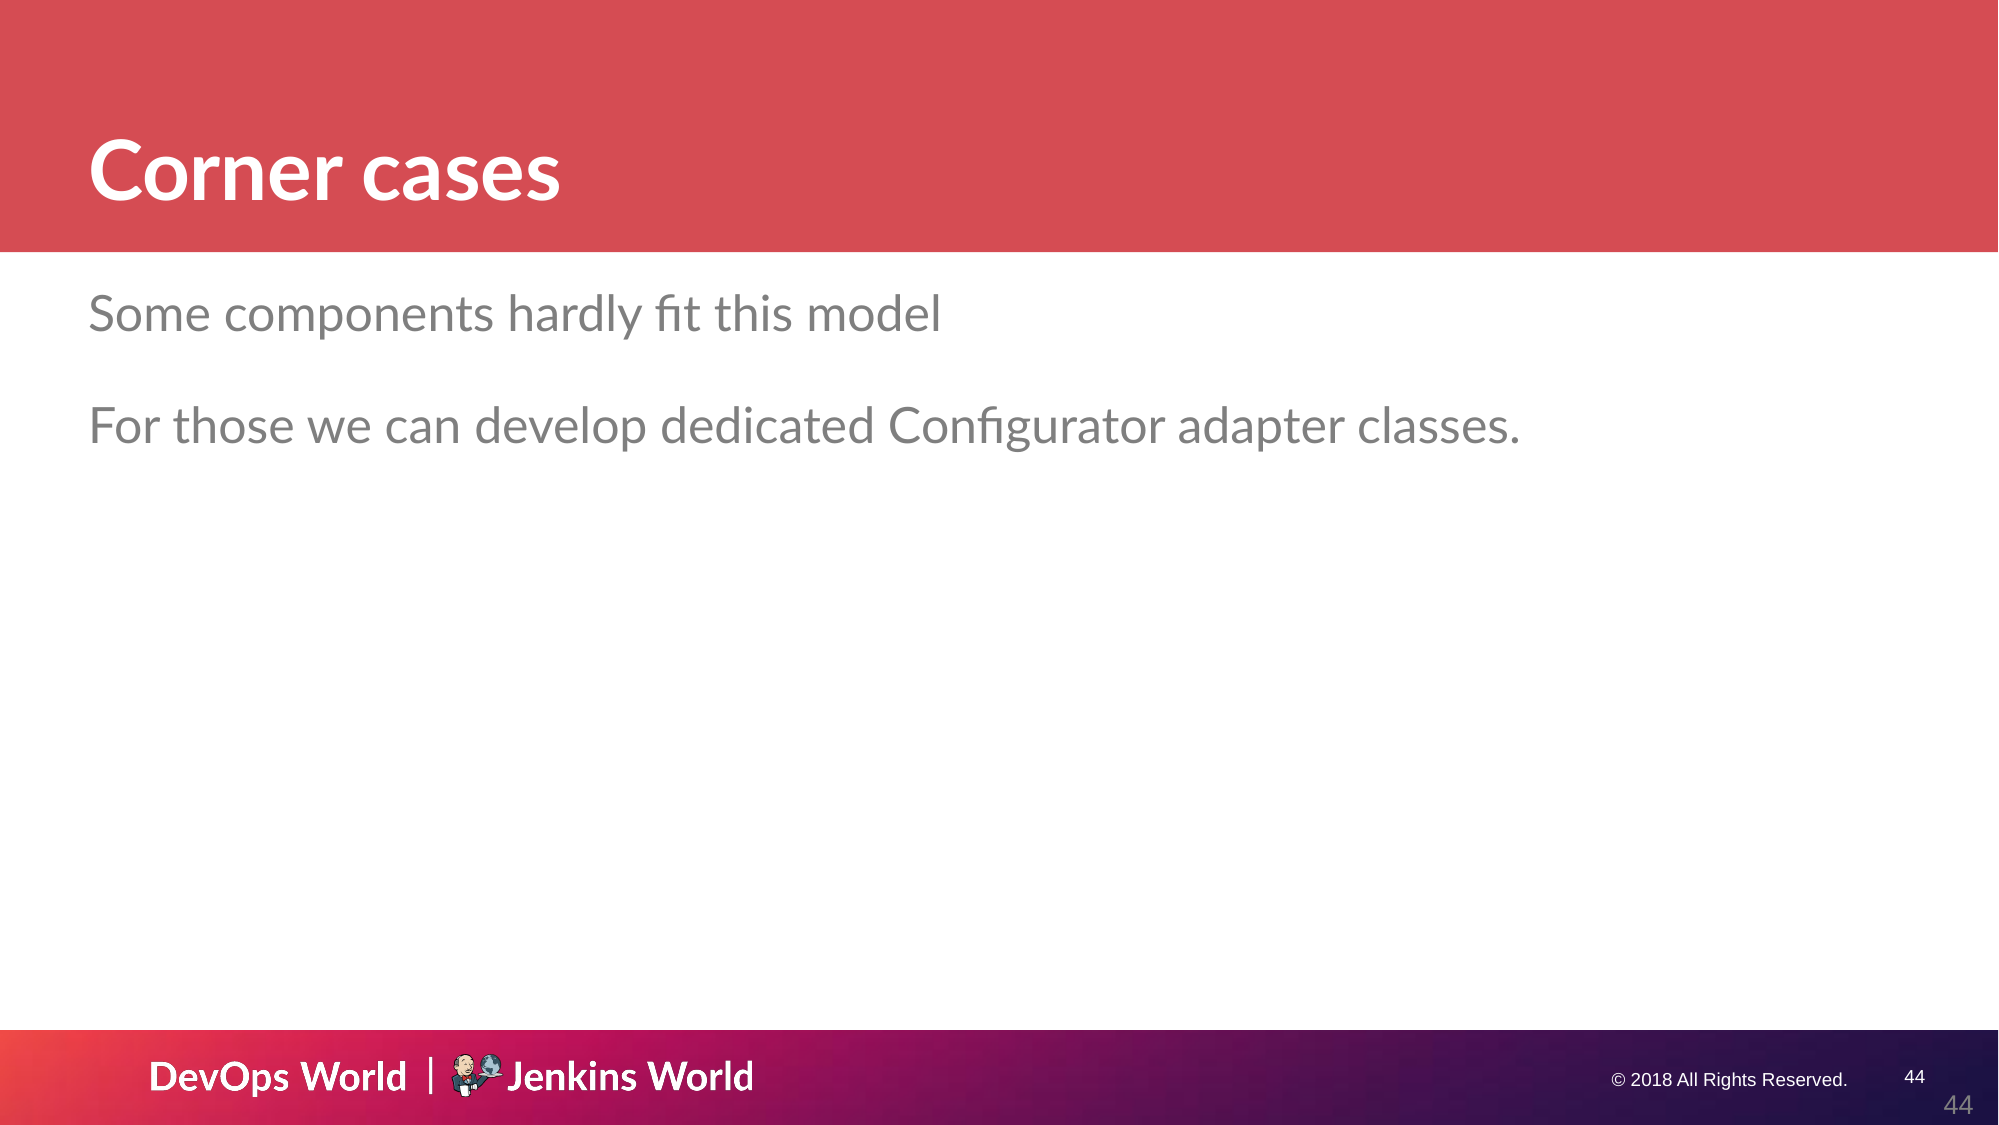

# Corner cases
Some components hardly fit this model
For those we can develop dedicated Configurator adapter classes.

44